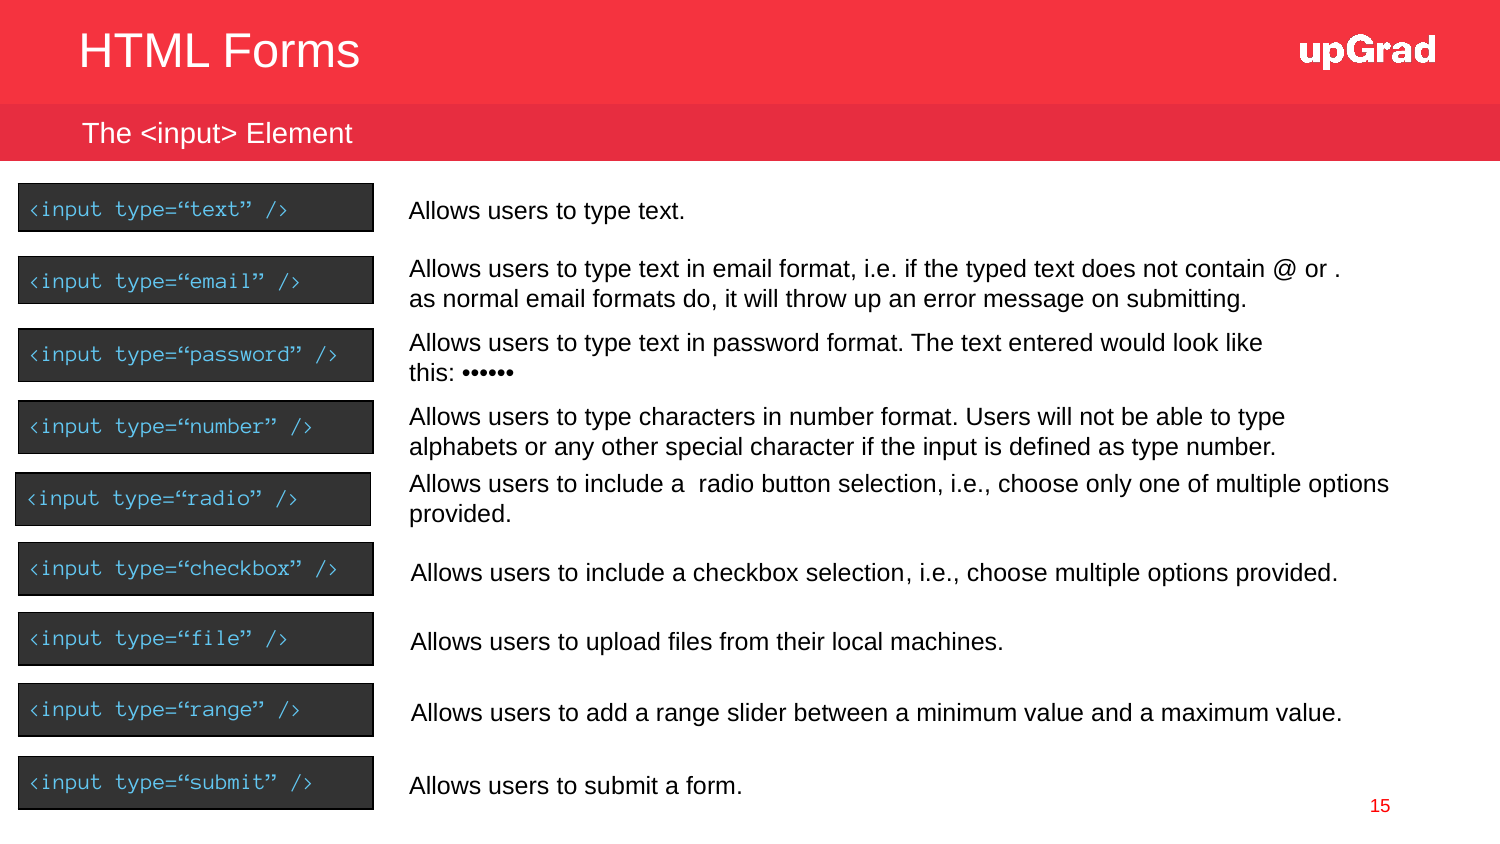

HTML Forms

The <input> Element
| <input type=“text” /> |
| --- |
Allows users to type text.
Allows users to type text in email format, i.e. if the typed text does not contain @ or . as normal email formats do, it will throw up an error message on submitting.
| <input type=“email” /> |
| --- |
Allows users to type text in password format. The text entered would look like this: ••••••
| <input type=“password” /> |
| --- |
Allows users to type characters in number format. Users will not be able to type alphabets or any other special character if the input is defined as type number.
| <input type=“number” /> |
| --- |
Allows users to include a  radio button selection, i.e., choose only one of multiple options provided.
| <input type=“radio” /> |
| --- |
| <input type=“checkbox” /> |
| --- |
Allows users to include a checkbox selection, i.e., choose multiple options provided.
| <input type=“file” /> |
| --- |
Allows users to upload files from their local machines.
| <input type=“range” /> |
| --- |
Allows users to add a range slider between a minimum value and a maximum value.
| <input type=“submit” /> |
| --- |
Allows users to submit a form.
15